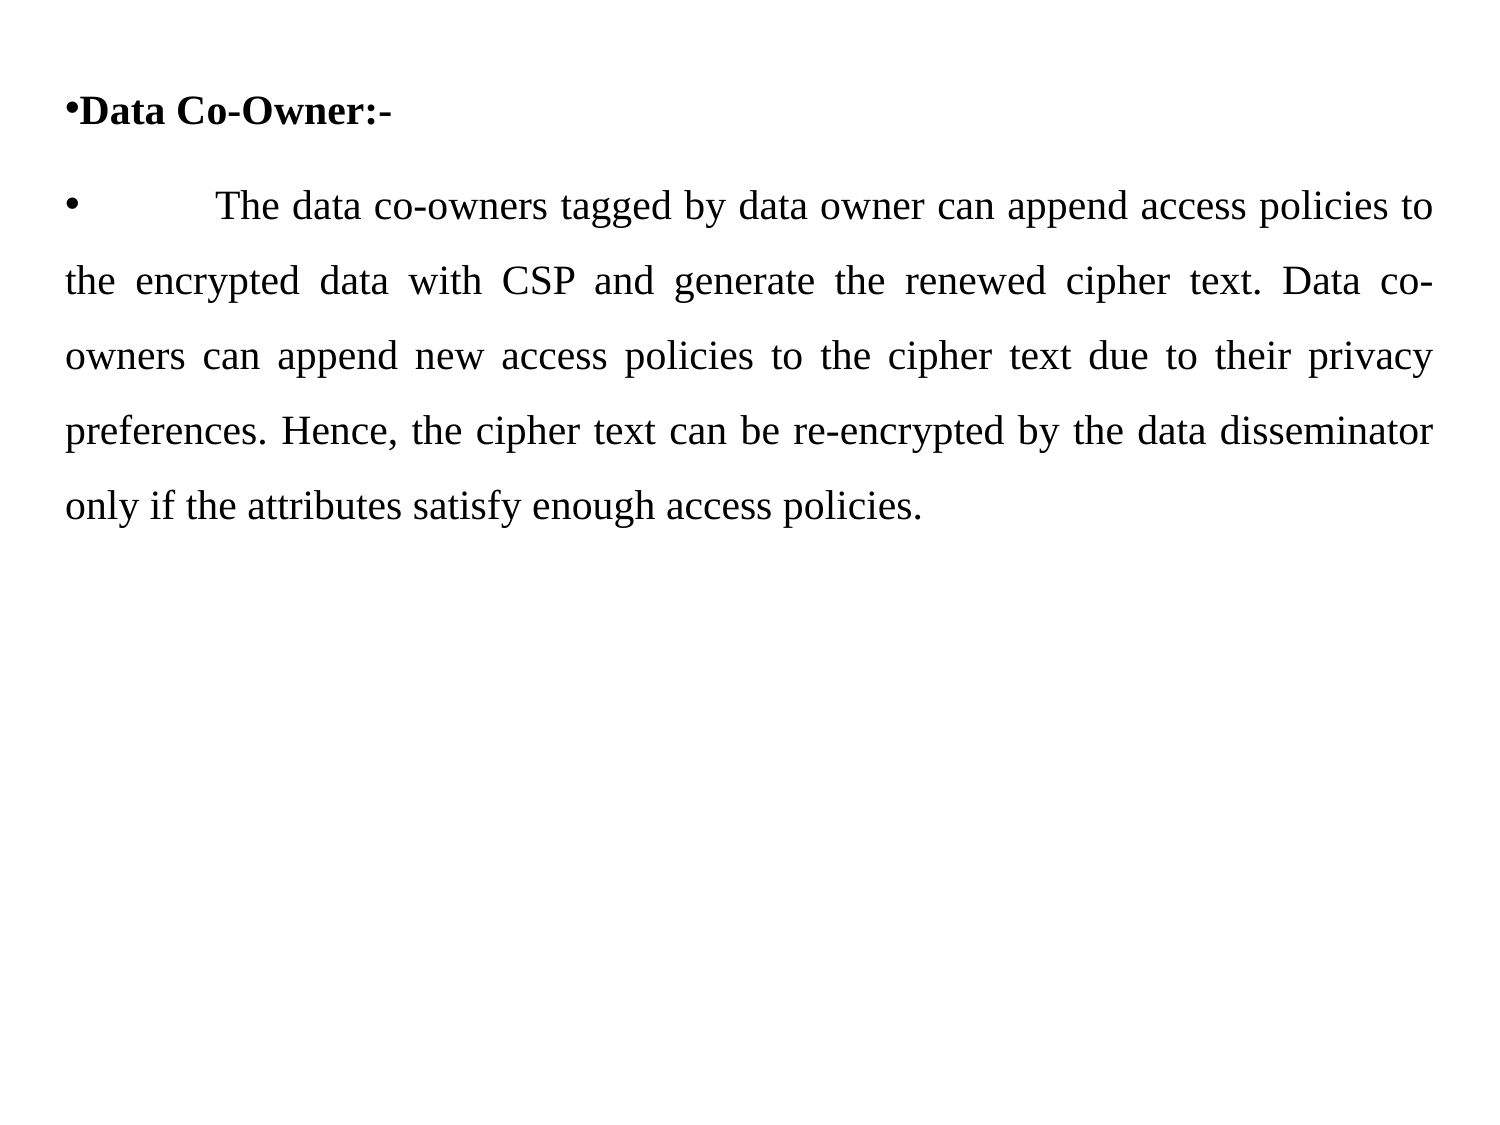

Data Co-Owner:-
	The data co-owners tagged by data owner can append access policies to the encrypted data with CSP and generate the renewed cipher text. Data co-owners can append new access policies to the cipher text due to their privacy preferences. Hence, the cipher text can be re-encrypted by the data disseminator only if the attributes satisfy enough access policies.